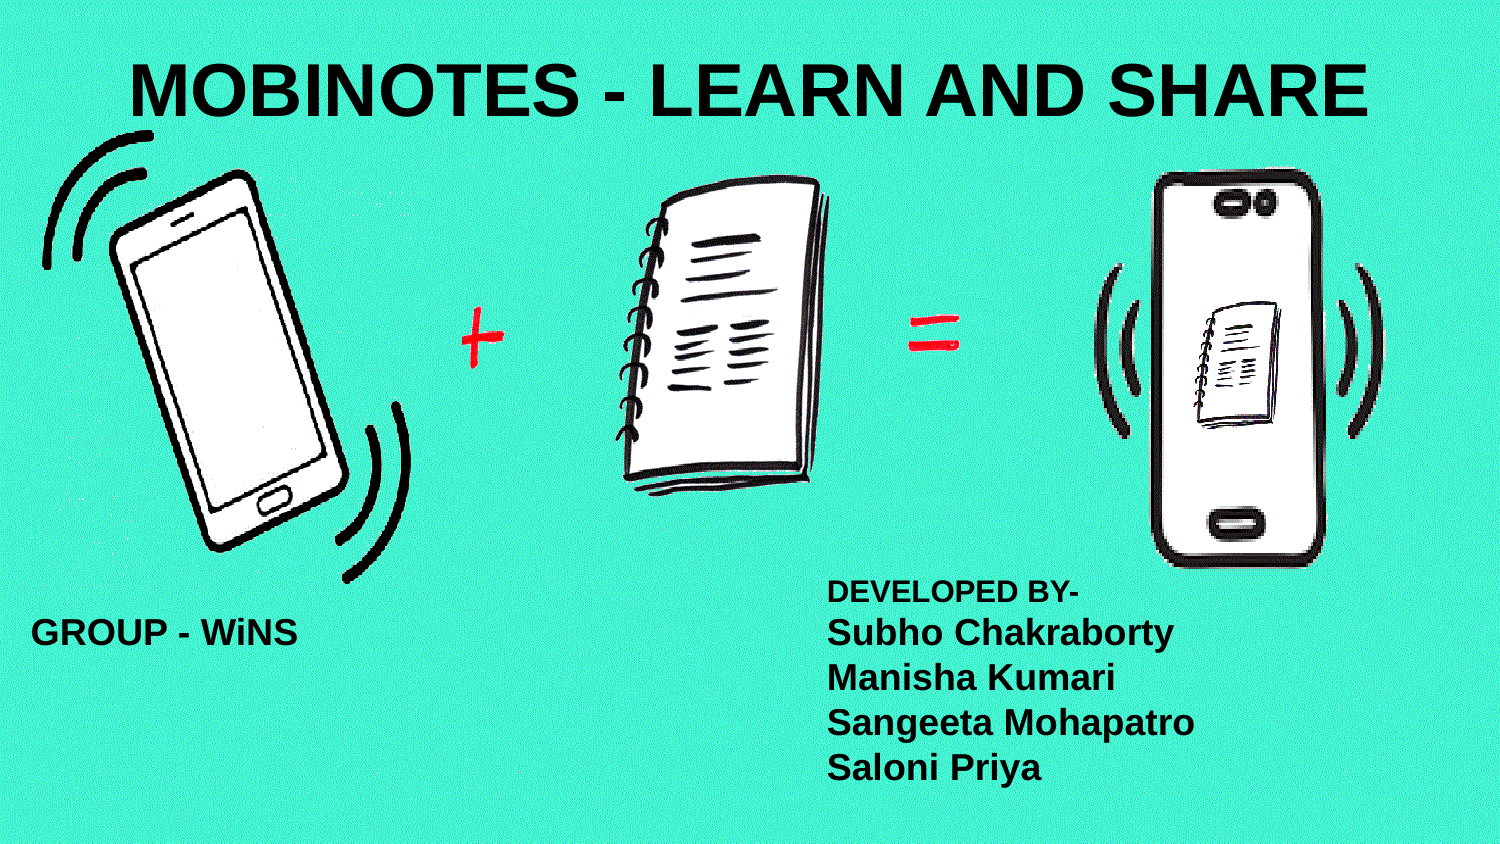

# MOBINOTES - LEARN AND SHARE
DEVELOPED BY-
Subho Chakraborty
Manisha Kumari
Sangeeta Mohapatro
Saloni Priya
GROUP - WiNS